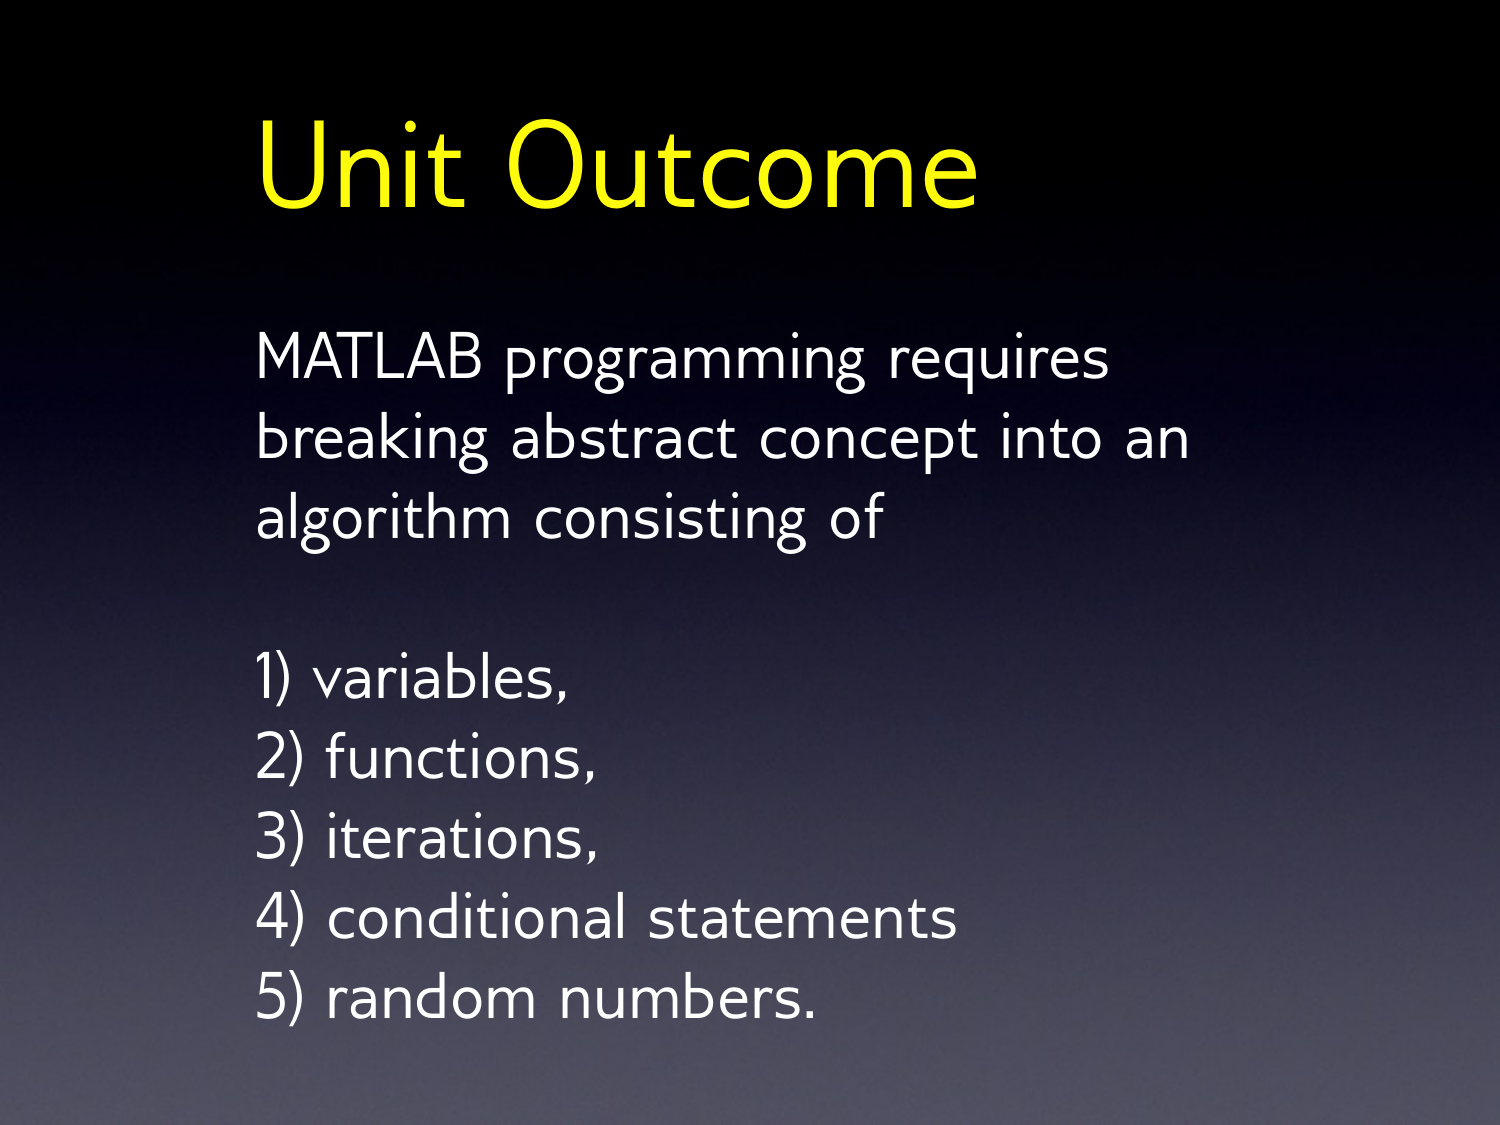

# Unit Outcome MATLAB programming requires breaking abstract concept into an algorithm consisting of 1) variables, 2) functions, 3) iterations, 4) conditional statements 5) random numbers.